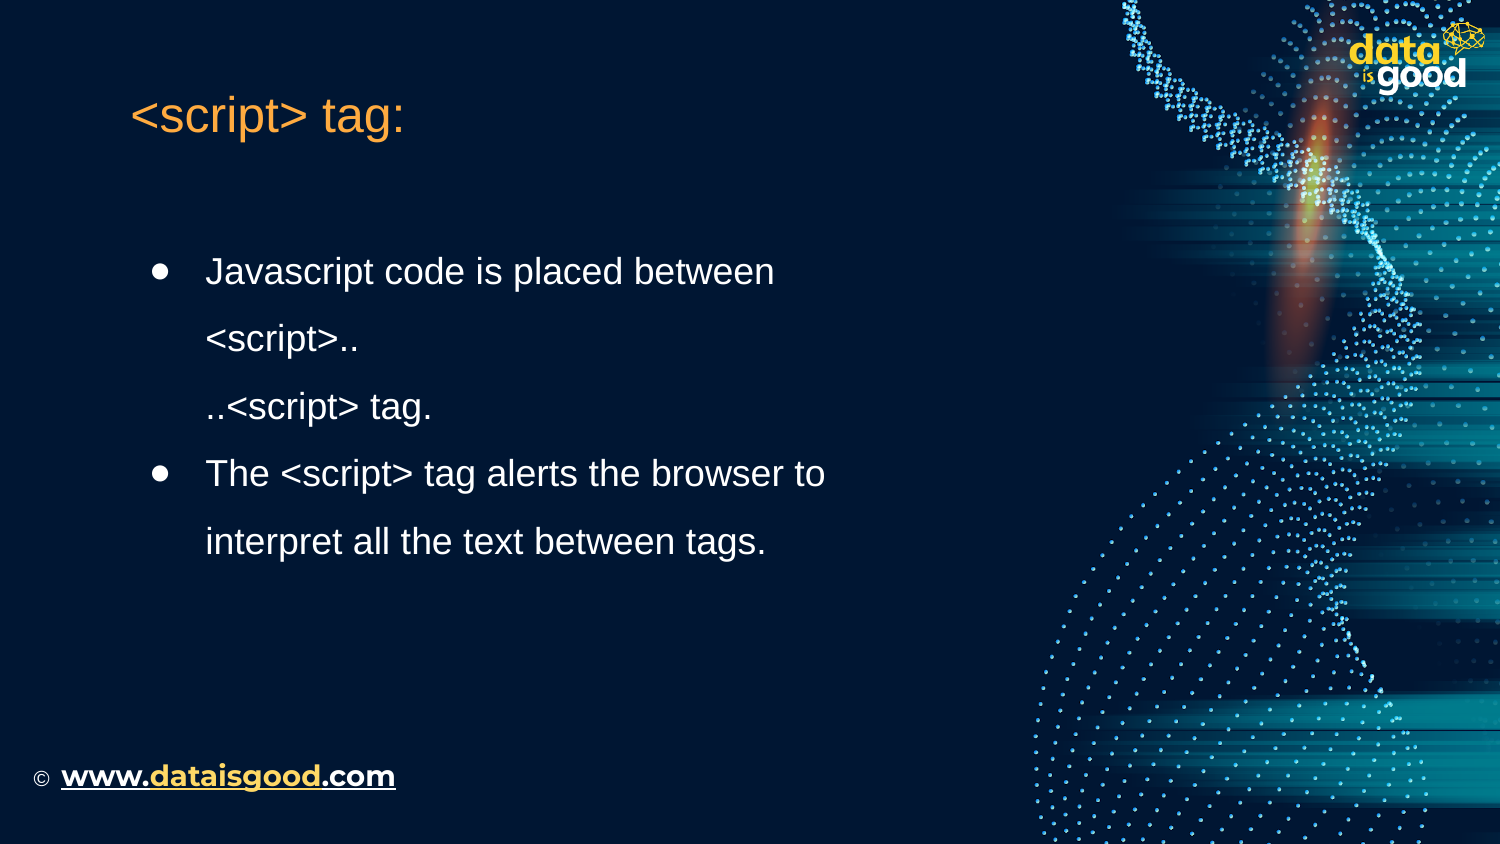

# <script> tag:
Javascript code is placed between <script>..
..<script> tag.
The <script> tag alerts the browser to interpret all the text between tags.